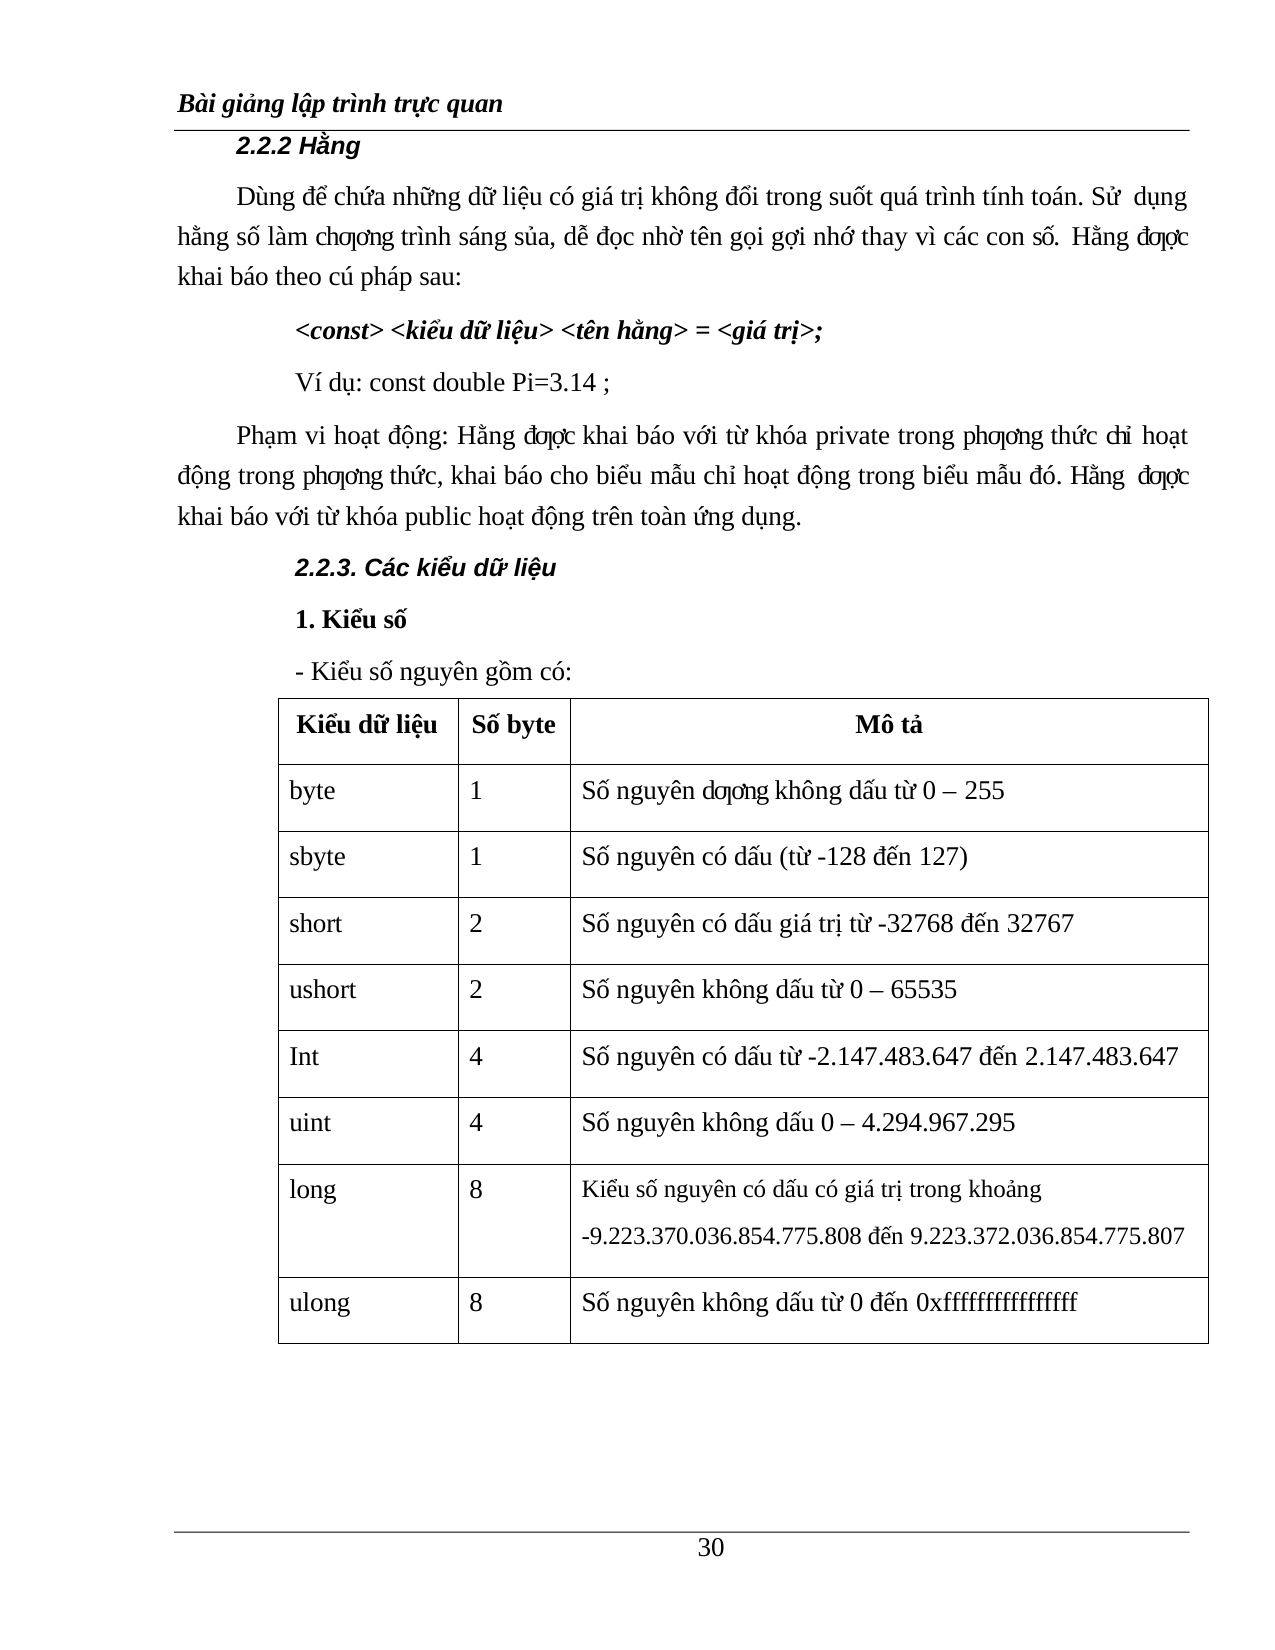

Bài giảng lập trình trực quan
2.2.2 Hằng
Dùng để chứa những dữ liệu có giá trị không đổi trong suốt quá trình tính toán. Sử  dụng hằng số làm chƣơng trình sáng sủa, dễ đọc nhờ tên gọi gợi nhớ thay vì các con số.  Hằng đƣợc khai báo theo cú pháp sau:
<const> <kiểu dữ liệu> <tên hằng> = <giá trị>;
Ví dụ: const double Pi=3.14 ;
Phạm vi hoạt động: Hằng đƣợc khai báo với từ khóa private trong phƣơng thức chỉ  hoạt động trong phƣơng thức, khai báo cho biểu mẫu chỉ hoạt động trong biểu mẫu đó. Hằng  đƣợc khai báo với từ khóa public hoạt động trên toàn ứng dụng.
2.2.3. Các kiểu dữ liệu
1. Kiểu số
- Kiểu số nguyên gồm có:
| Kiểu dữ liệu | Số byte | Mô tả |
| --- | --- | --- |
| byte | 1 | Số nguyên dƣơng không dấu từ 0 – 255 |
| sbyte | 1 | Số nguyên có dấu (từ -128 đến 127) |
| short | 2 | Số nguyên có dấu giá trị từ -32768 đến 32767 |
| ushort | 2 | Số nguyên không dấu từ 0 – 65535 |
| Int | 4 | Số nguyên có dấu từ -2.147.483.647 đến 2.147.483.647 |
| uint | 4 | Số nguyên không dấu 0 – 4.294.967.295 |
| long | 8 | Kiểu số nguyên có dấu có giá trị trong khoảng -9.223.370.036.854.775.808 đến 9.223.372.036.854.775.807 |
| ulong | 8 | Số nguyên không dấu từ 0 đến 0xffffffffffffffff |
30